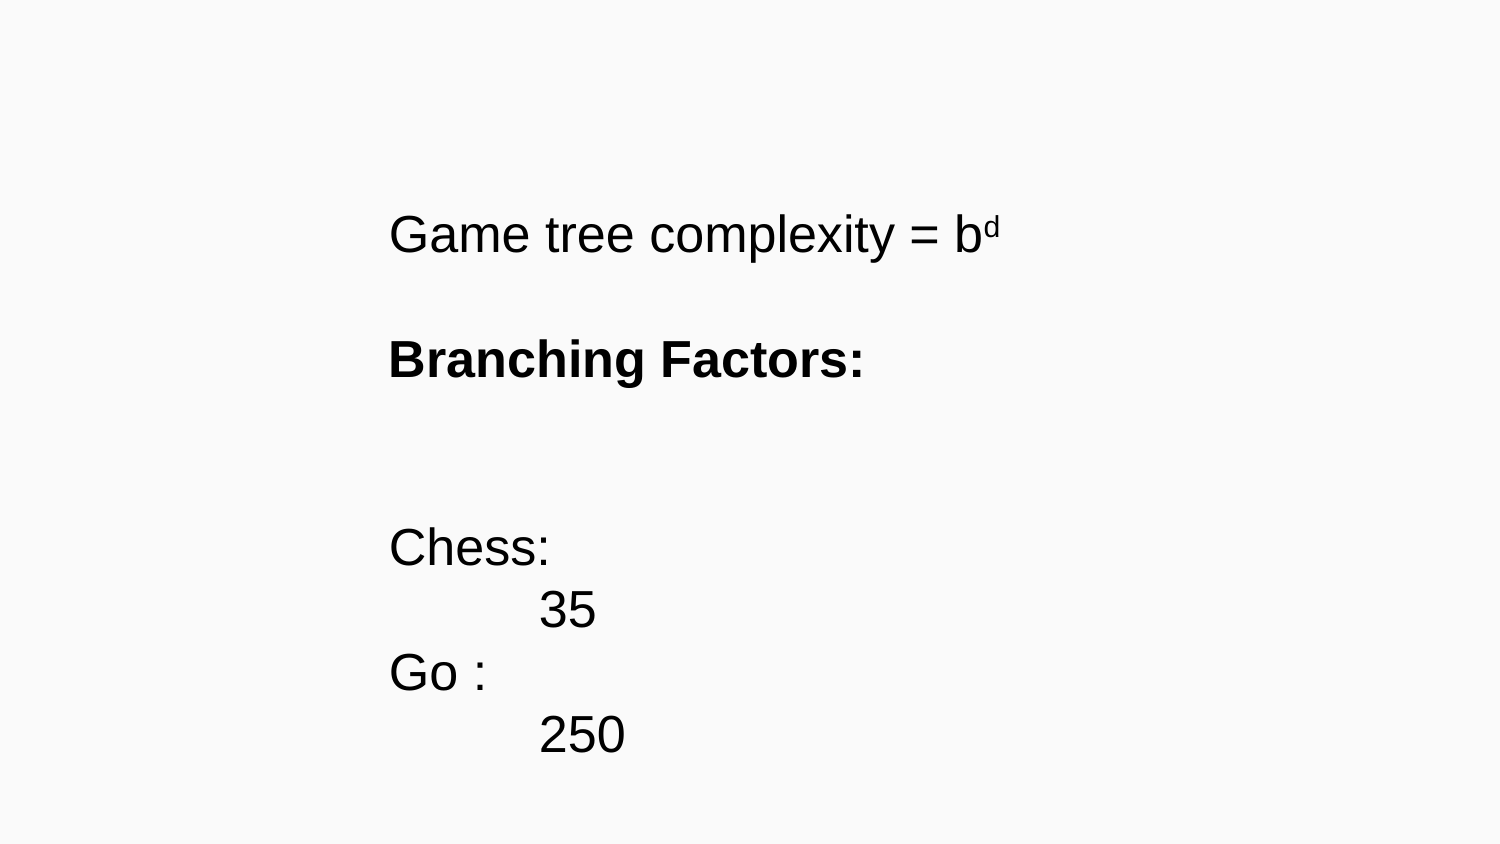

Game tree complexity = bd

Branching Factors:

Chess:         				35
Go :             				250